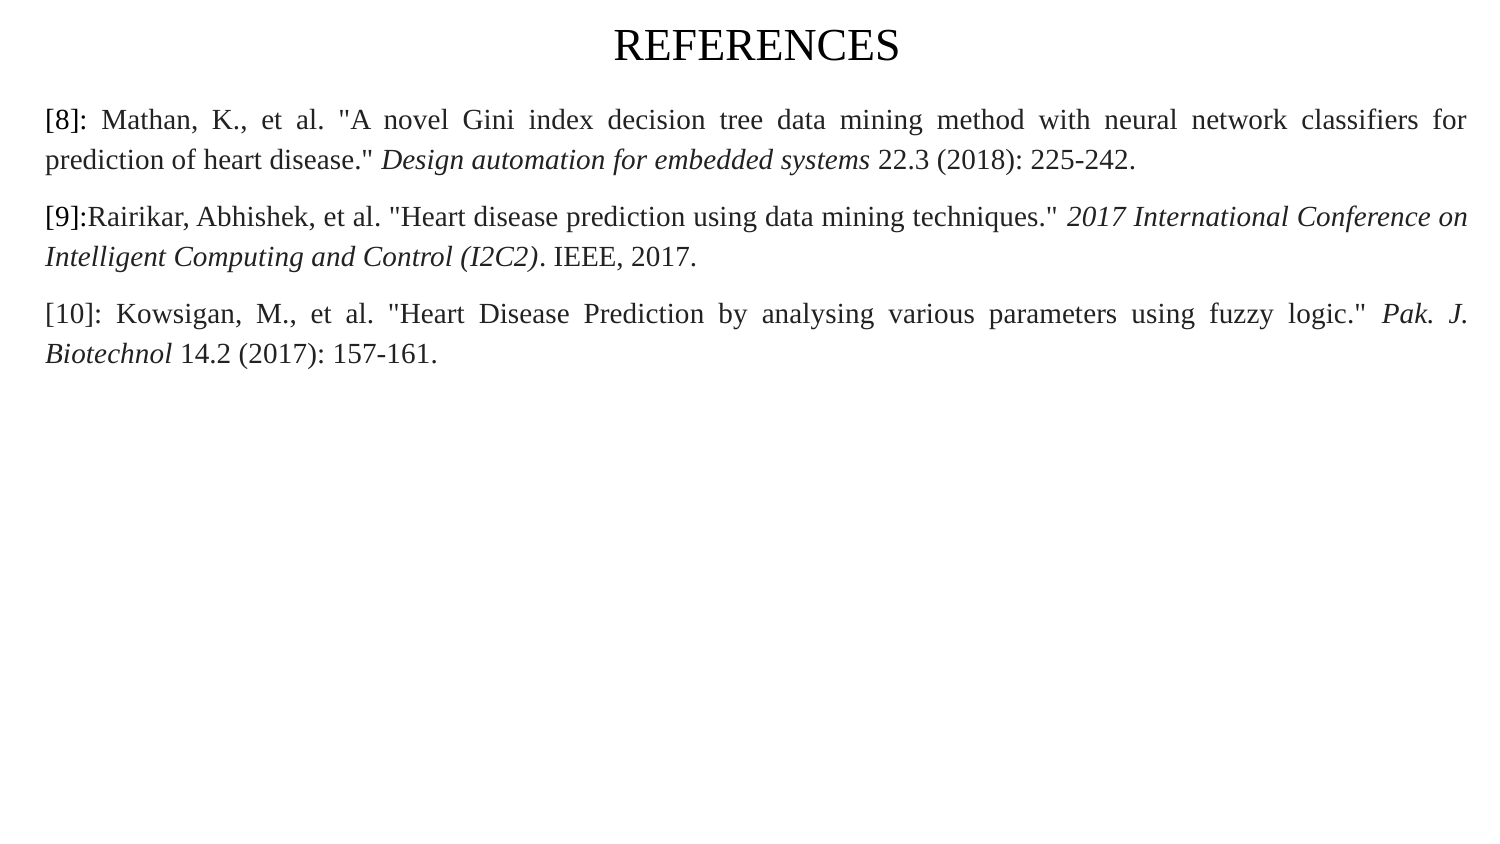

REFERENCES
[8]: Mathan, K., et al. "A novel Gini index decision tree data mining method with neural network classifiers for prediction of heart disease." Design automation for embedded systems 22.3 (2018): 225-242.
[9]:Rairikar, Abhishek, et al. "Heart disease prediction using data mining techniques." 2017 International Conference on Intelligent Computing and Control (I2C2). IEEE, 2017.
[10]: Kowsigan, M., et al. "Heart Disease Prediction by analysing various parameters using fuzzy logic." Pak. J. Biotechnol 14.2 (2017): 157-161.